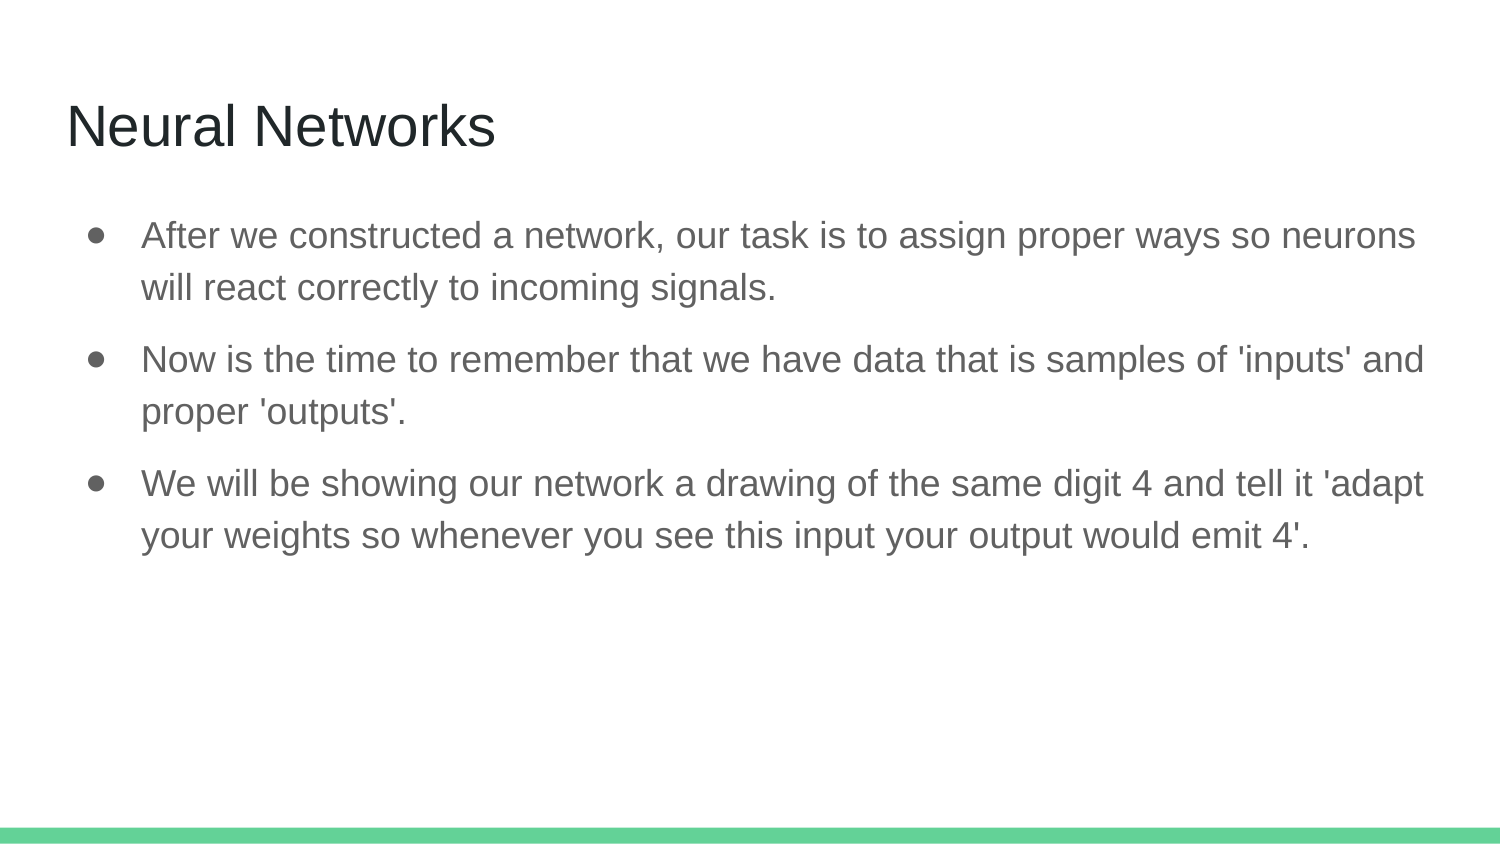

# Neural Networks
After we constructed a network, our task is to assign proper ways so neurons will react correctly to incoming signals.
Now is the time to remember that we have data that is samples of 'inputs' and proper 'outputs'.
We will be showing our network a drawing of the same digit 4 and tell it 'adapt your weights so whenever you see this input your output would emit 4'.